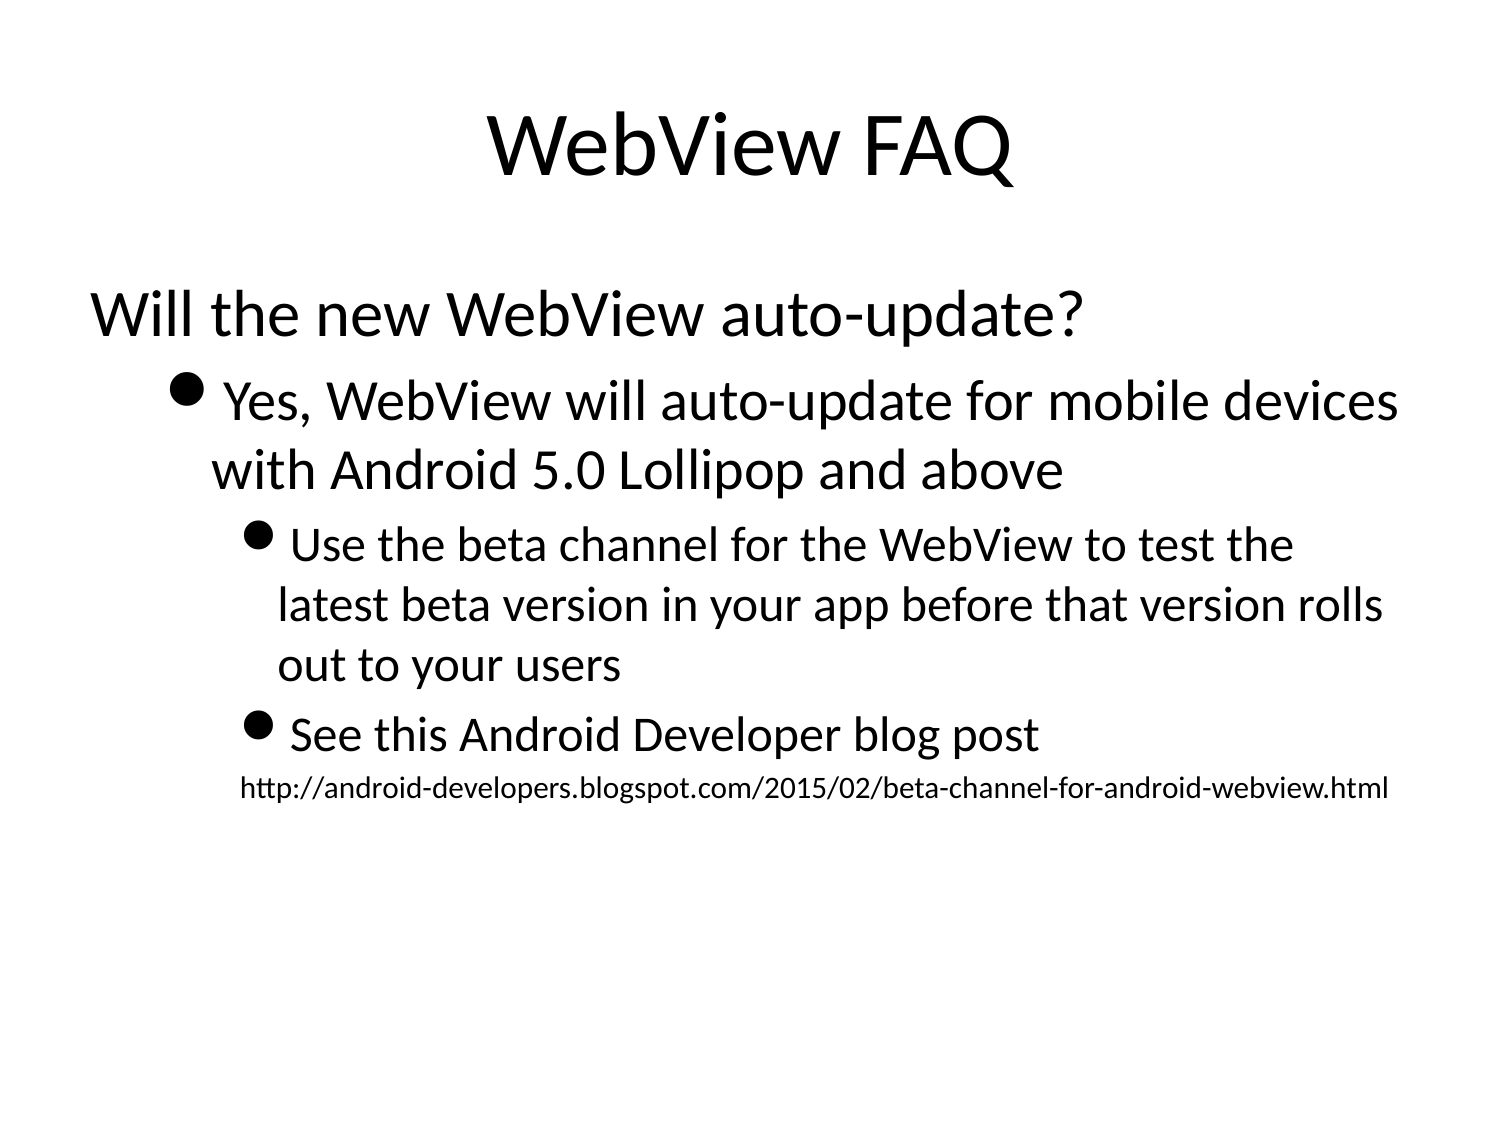

# WebView FAQ
Will the new WebView auto-update?
Yes, WebView will auto-update for mobile devices with Android 5.0 Lollipop and above
Use the beta channel for the WebView to test the latest beta version in your app before that version rolls out to your users
See this Android Developer blog post
http://android-developers.blogspot.com/2015/02/beta-channel-for-android-webview.html